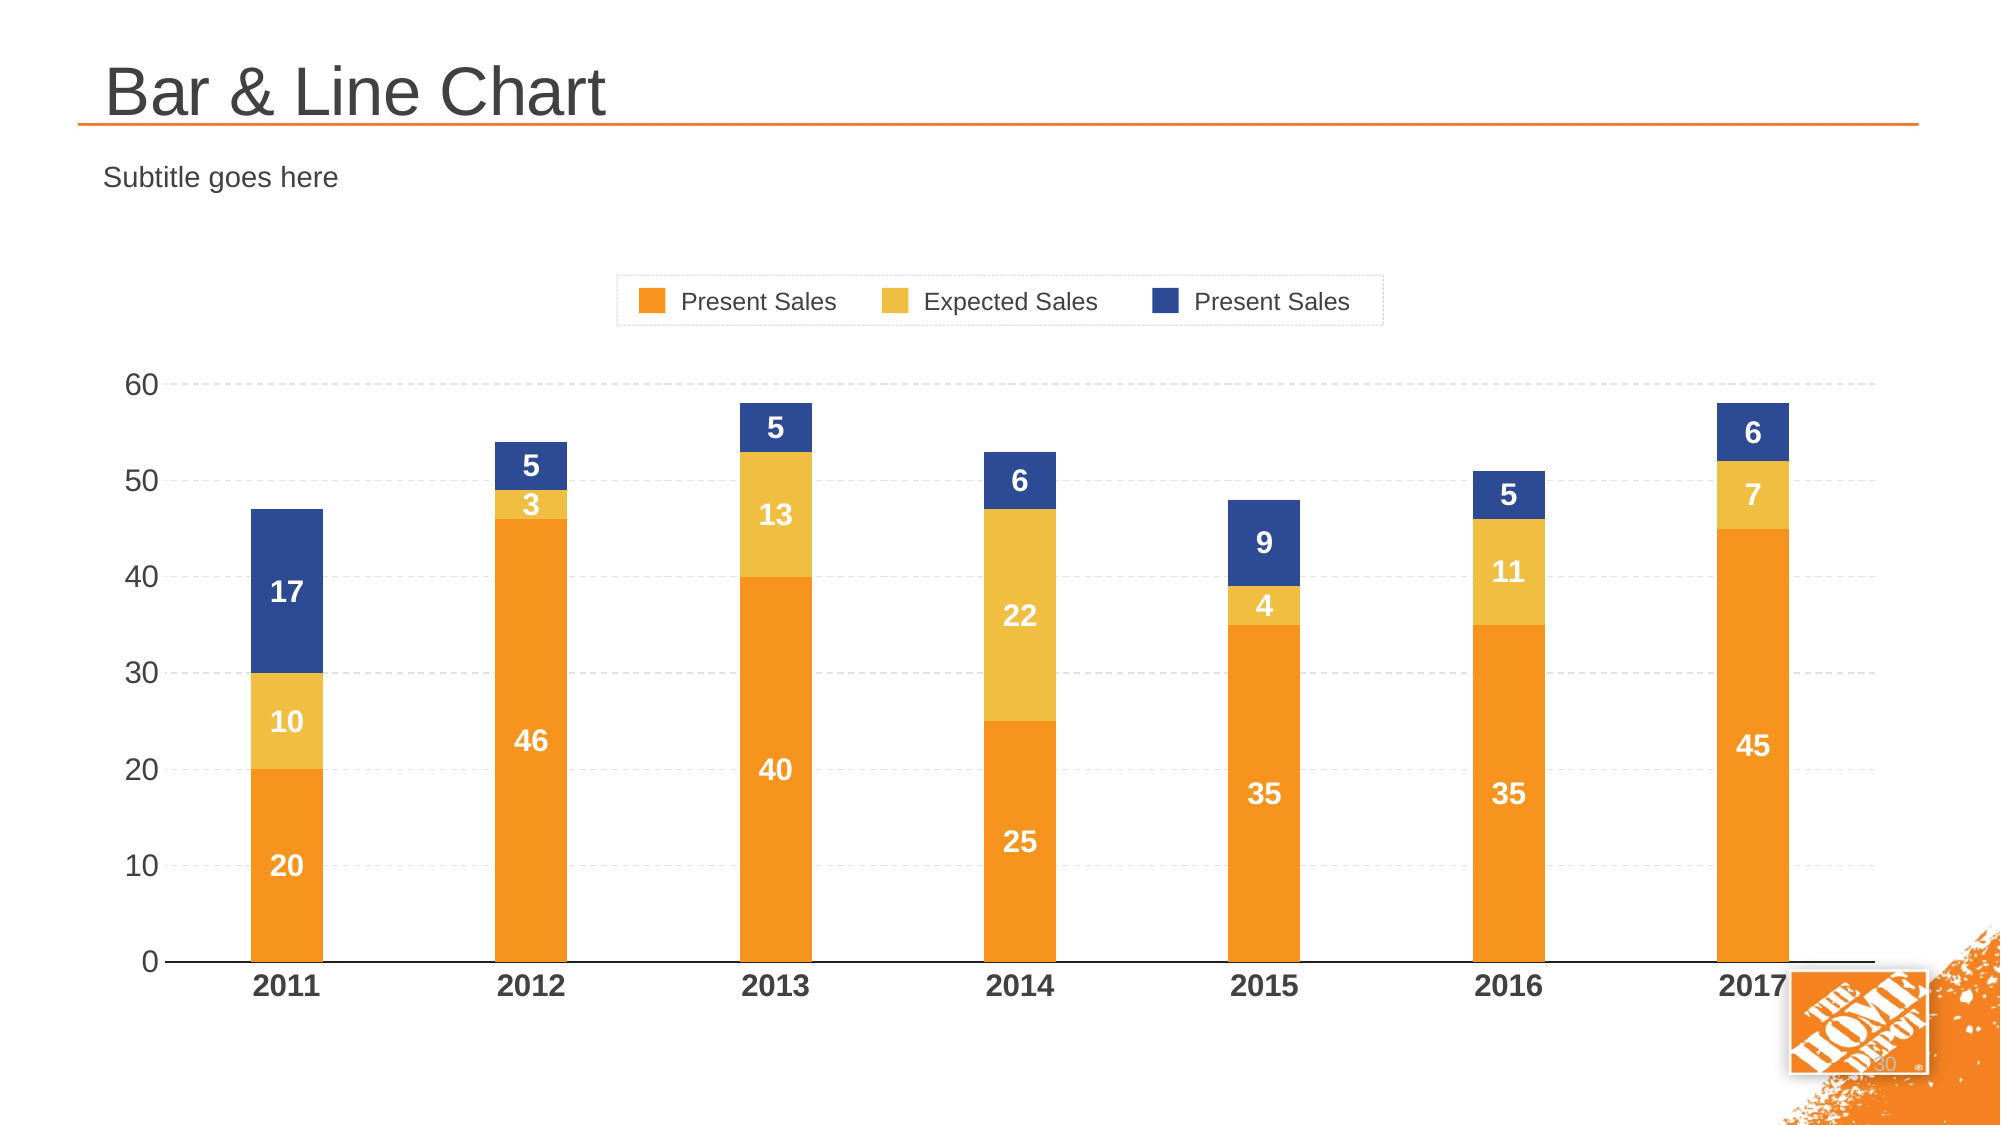

# Bar & Line Chart
Subtitle goes here

Present Sales
Expected Sales
Present Sales

### Chart

| Category | Category 1 | Category2 | Cateogry 3 |
|---|---|---|---|
| 2011 | 20.0 | 10.0 | 17.0 |
| 2012 | 46.0 | 3.0 | 5.0 |
| 2013 | 40.0 | 13.0 | 5.0 |
| 2014 | 25.0 | 22.0 | 6.0 |
| 2015 | 35.0 | 4.0 | 9.0 |
| 2016 | 35.0 | 11.0 | 5.0 |
| 2017 | 45.0 | 7.0 | 6.0 |
30